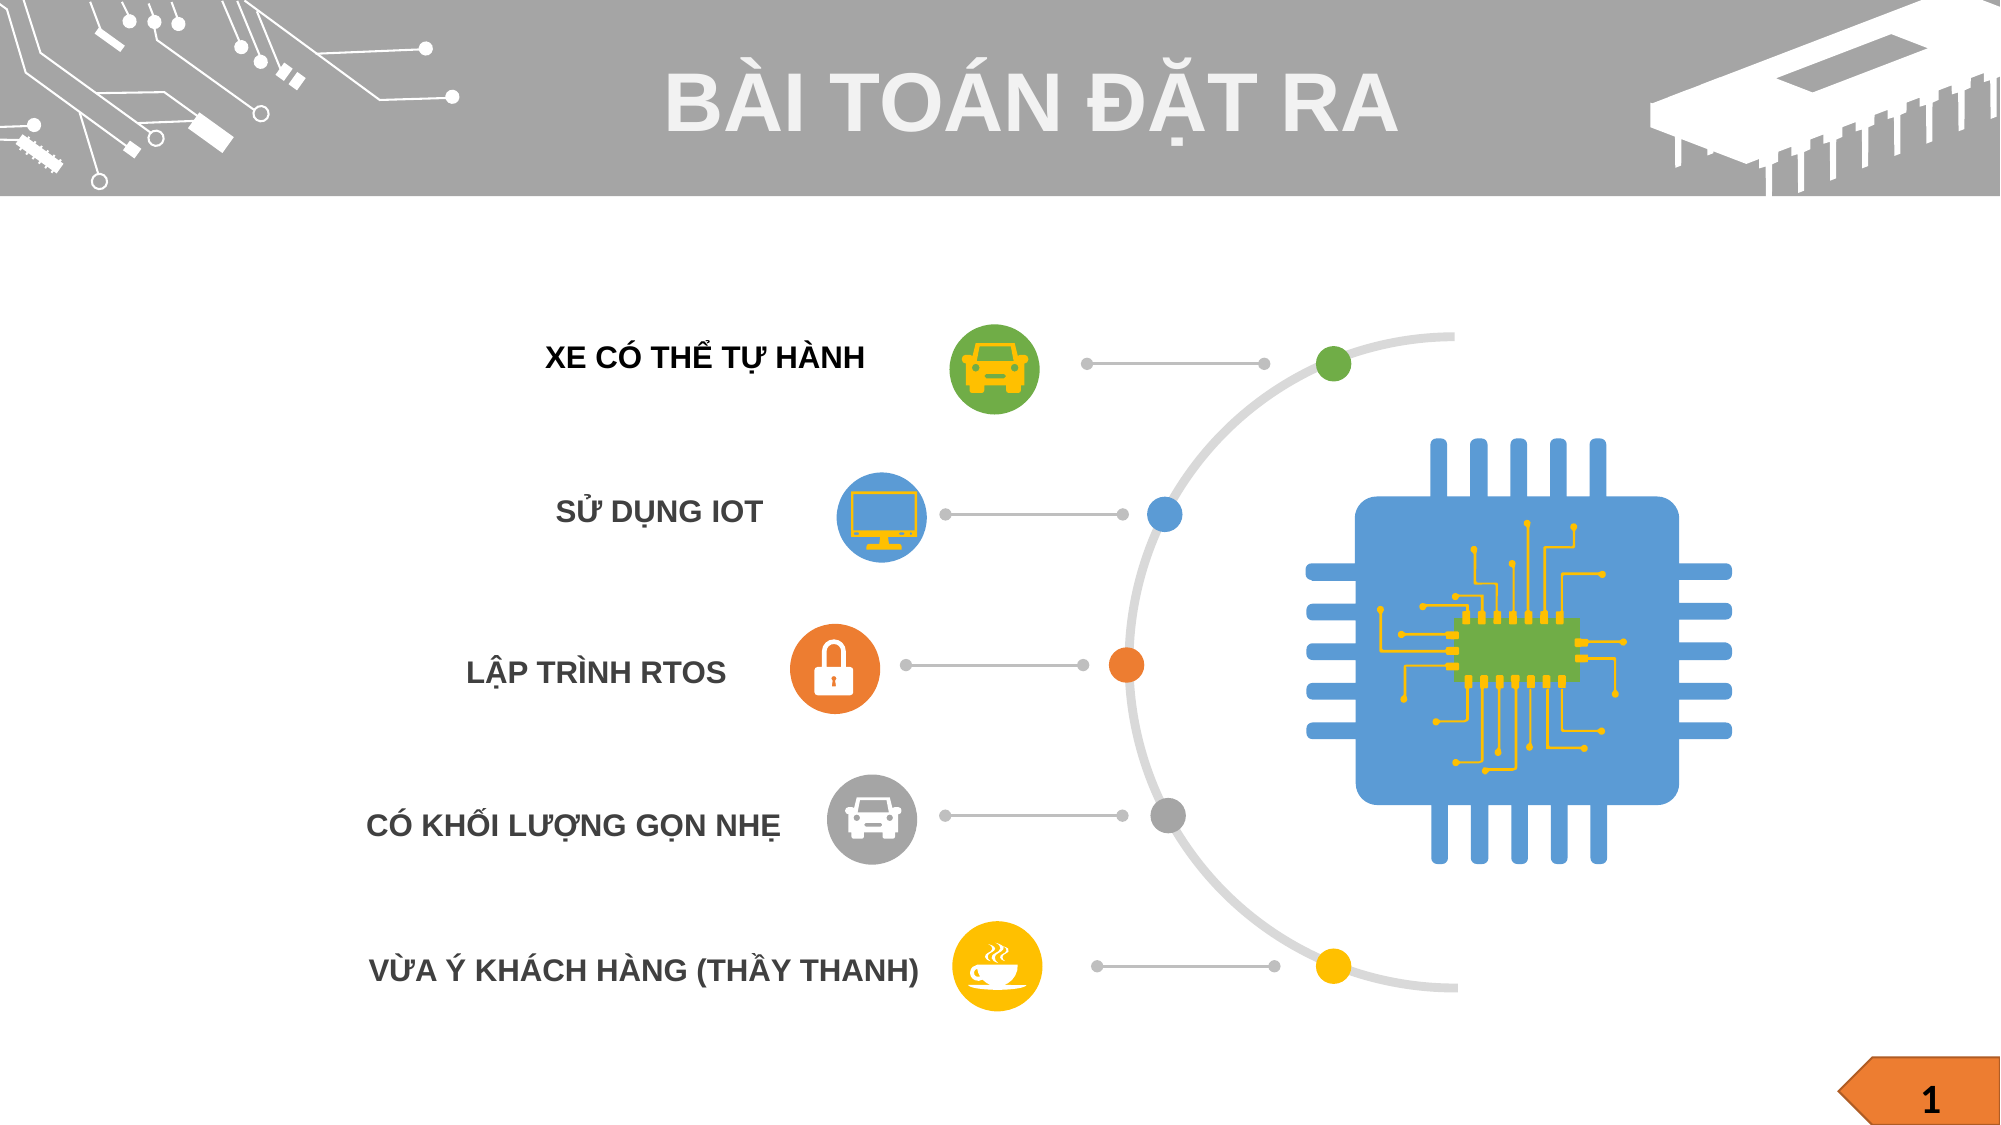

BÀI TOÁN ĐẶT RA

XE CÓ THỂ TỰ HÀNH

SỬ DỤNG IOT

LẬP TRÌNH RTOS

CÓ KHỐI LƯỢNG GỌN NHẸ

VỪA Ý KHÁCH HÀNG (THẦY THANH)

1